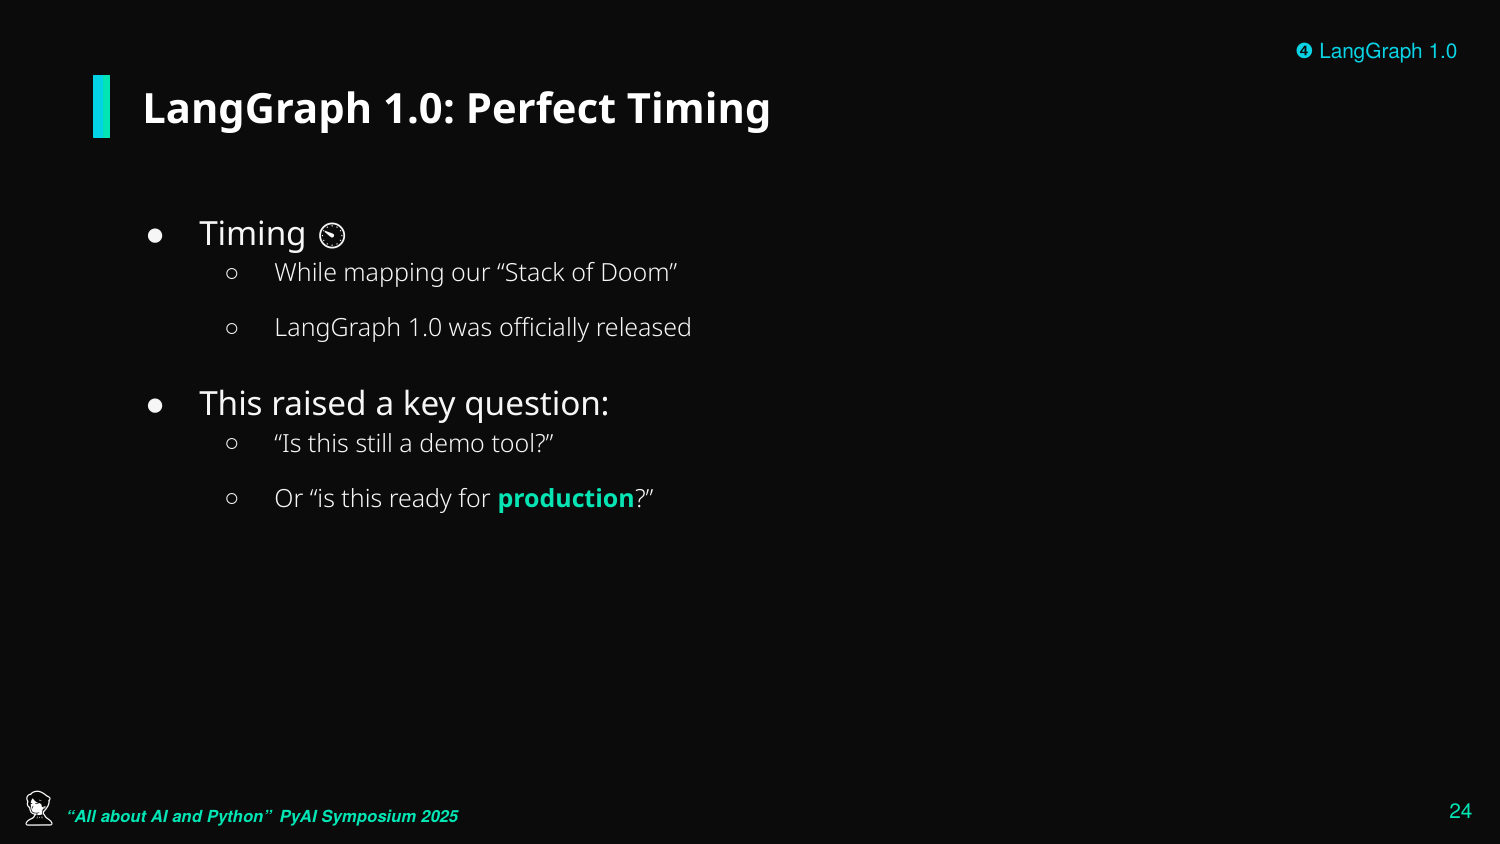

❹ LangGraph 1.0
# LangGraph 1.0: Perfect Timing
Timing ⏲️
While mapping our “Stack of Doom”
LangGraph 1.0 was officially released
This raised a key question:
“Is this still a demo tool?”
Or “is this ready for production?”

24